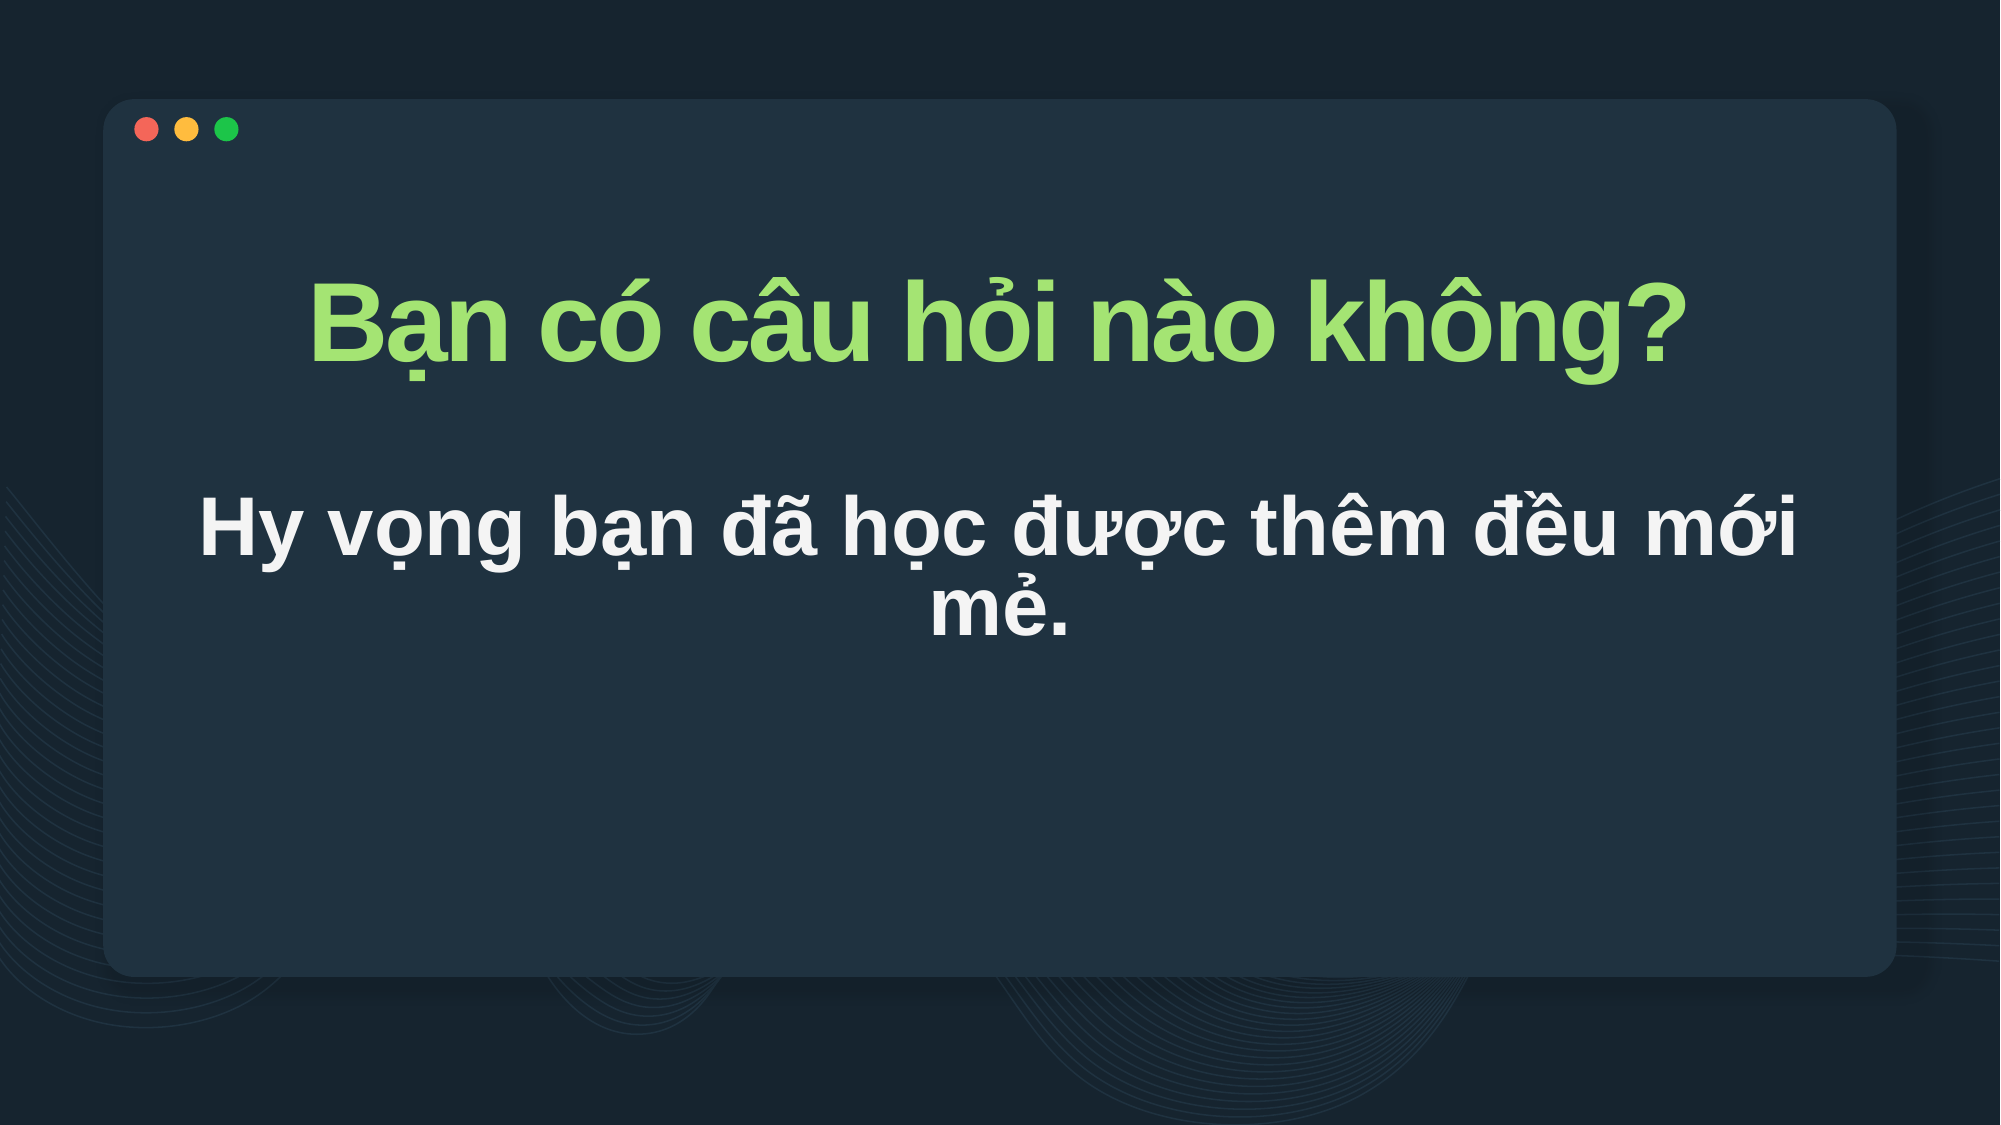

# Bạn có câu hỏi nào không? Hy vọng bạn đã học được thêm đều mới mẻ.